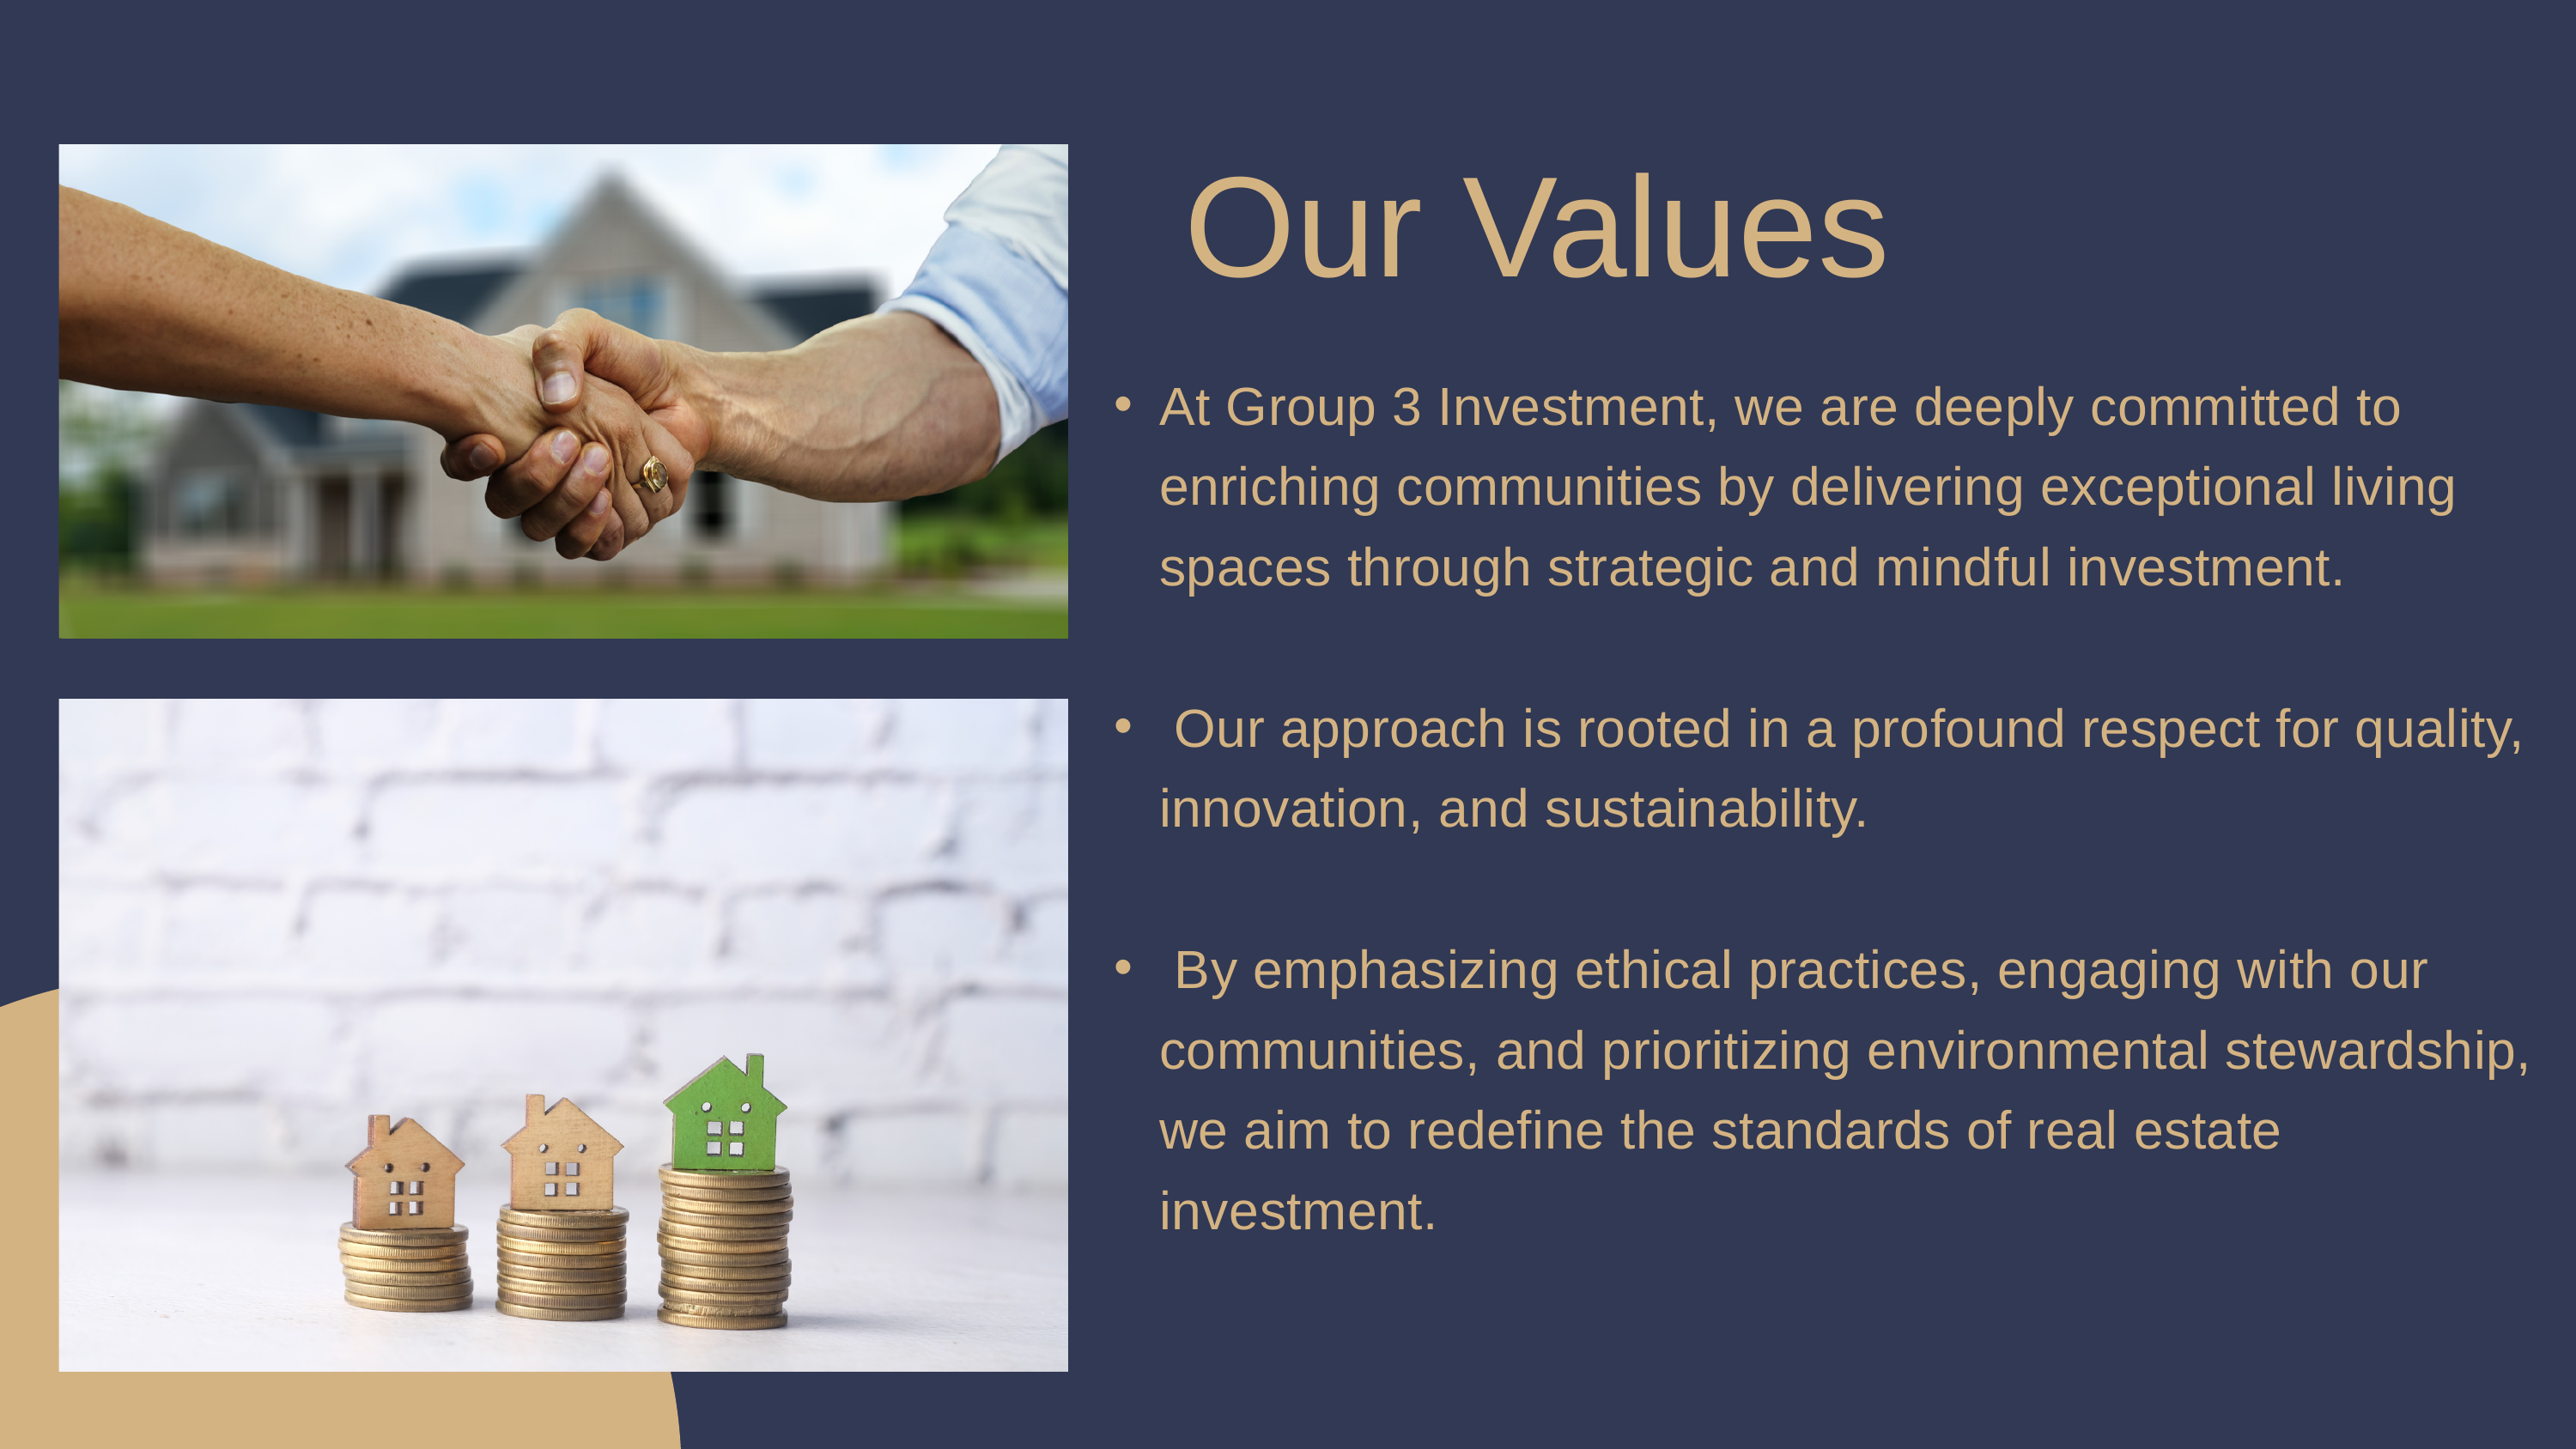

Our Values

At Group 3 Investment, we are deeply committed to enriching communities by delivering exceptional living spaces through strategic and mindful investment.

 Our approach is rooted in a profound respect for quality, innovation, and sustainability.

 By emphasizing ethical practices, engaging with our communities, and prioritizing environmental stewardship, we aim to redefine the standards of real estate investment.